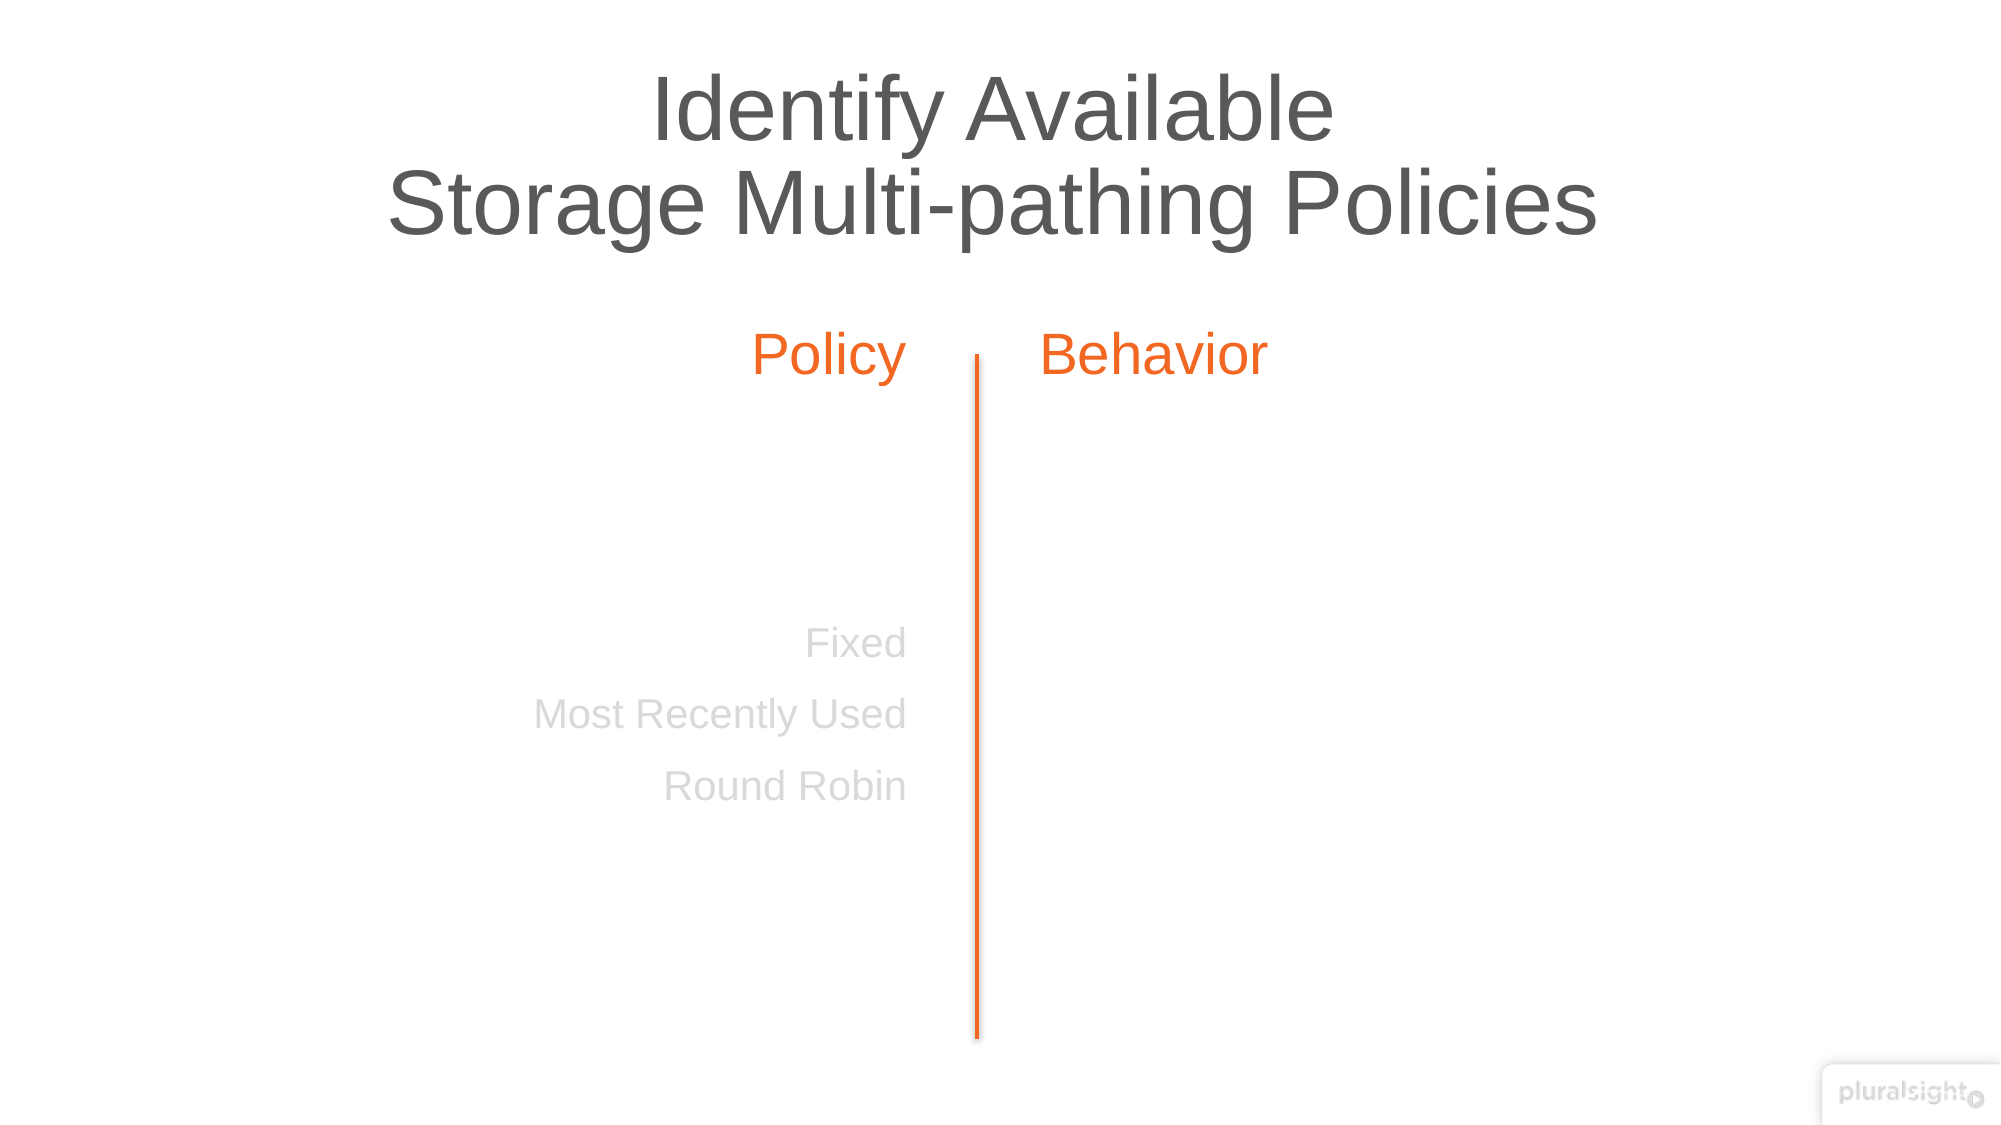

# Identify Available Storage Multi-pathing Policies
Policy
Behavior
Fixed
Most Recently Used
Round Robin